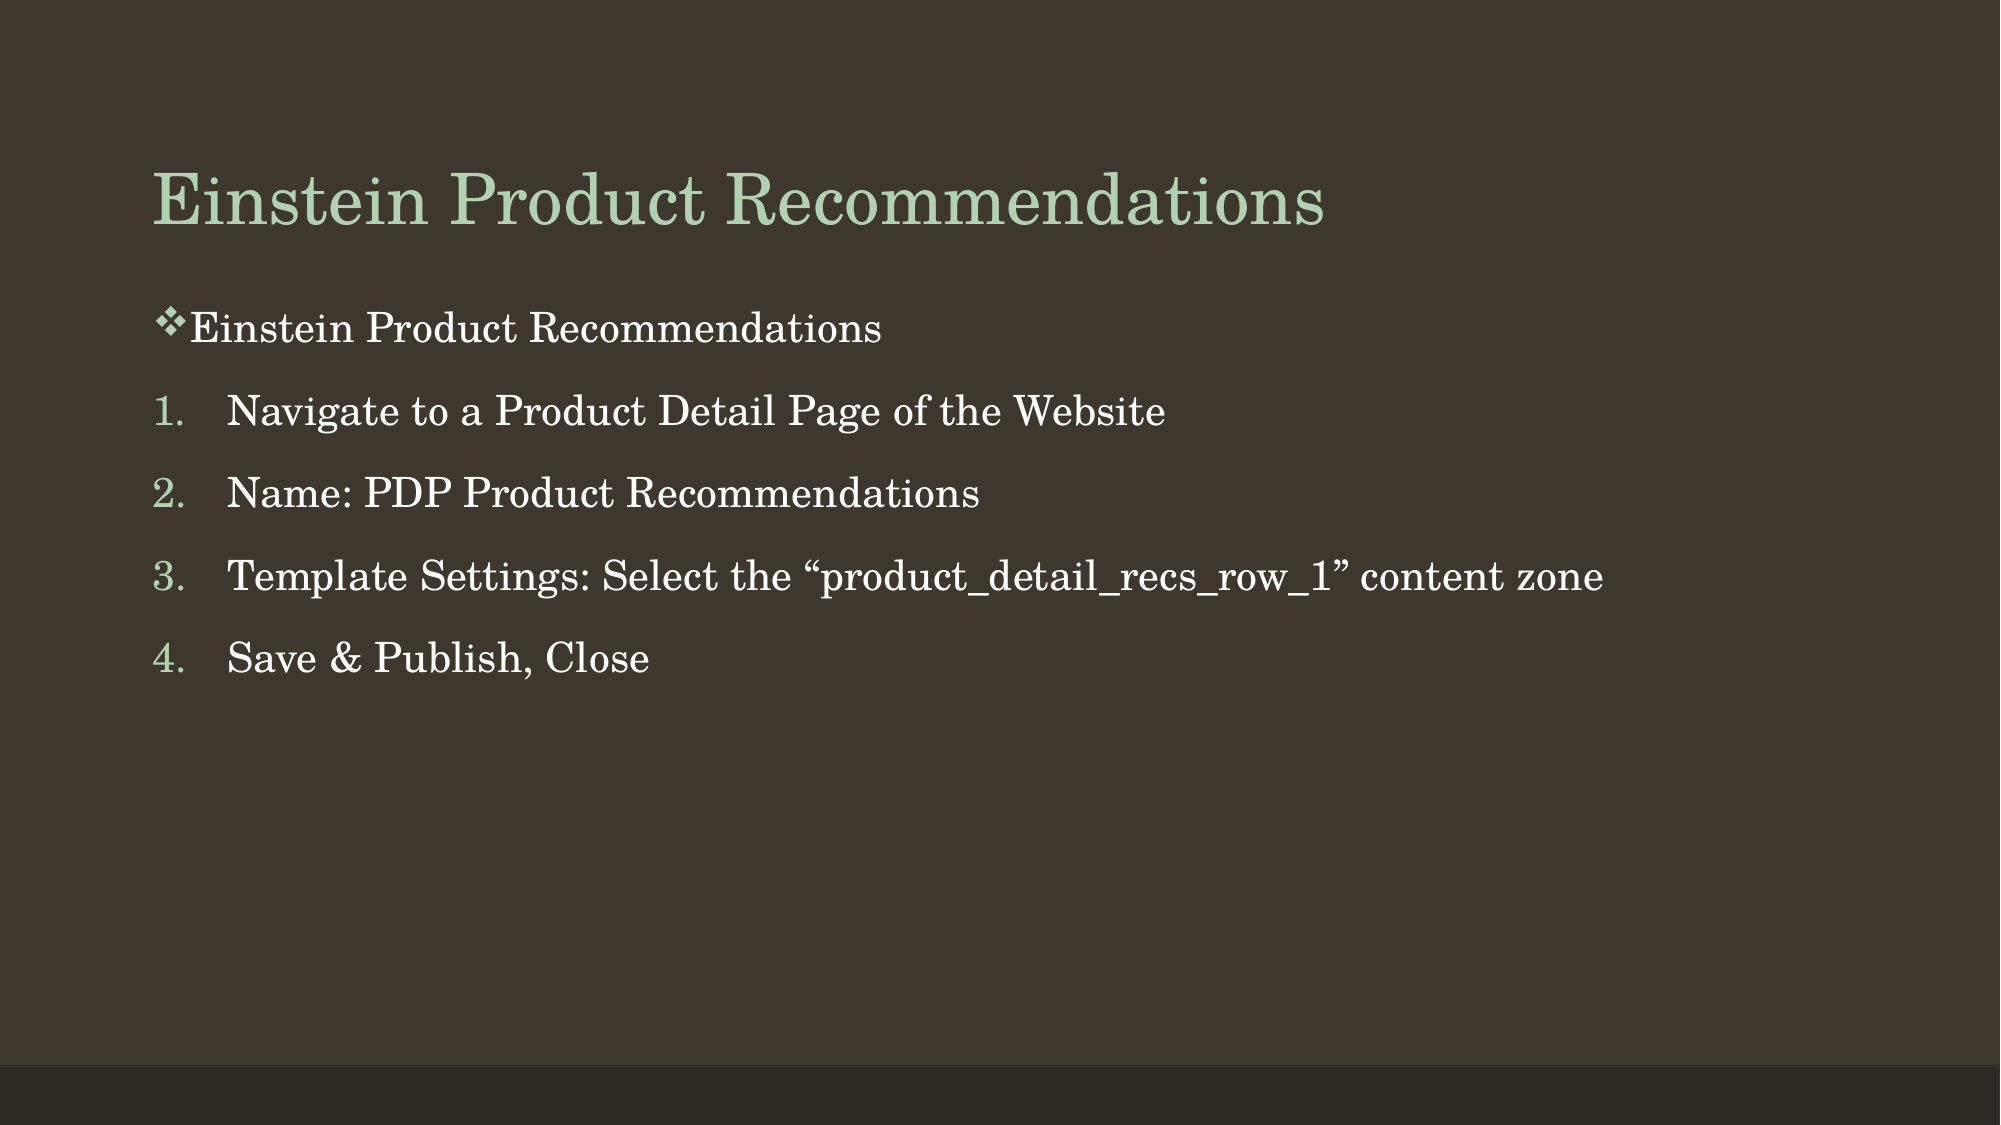

# Einstein Product Recommendations
Einstein Product Recommendations
Navigate to a Product Detail Page of the Website
Name: PDP Product Recommendations
Template Settings: Select the “product_detail_recs_row_1” content zone
Save & Publish, Close